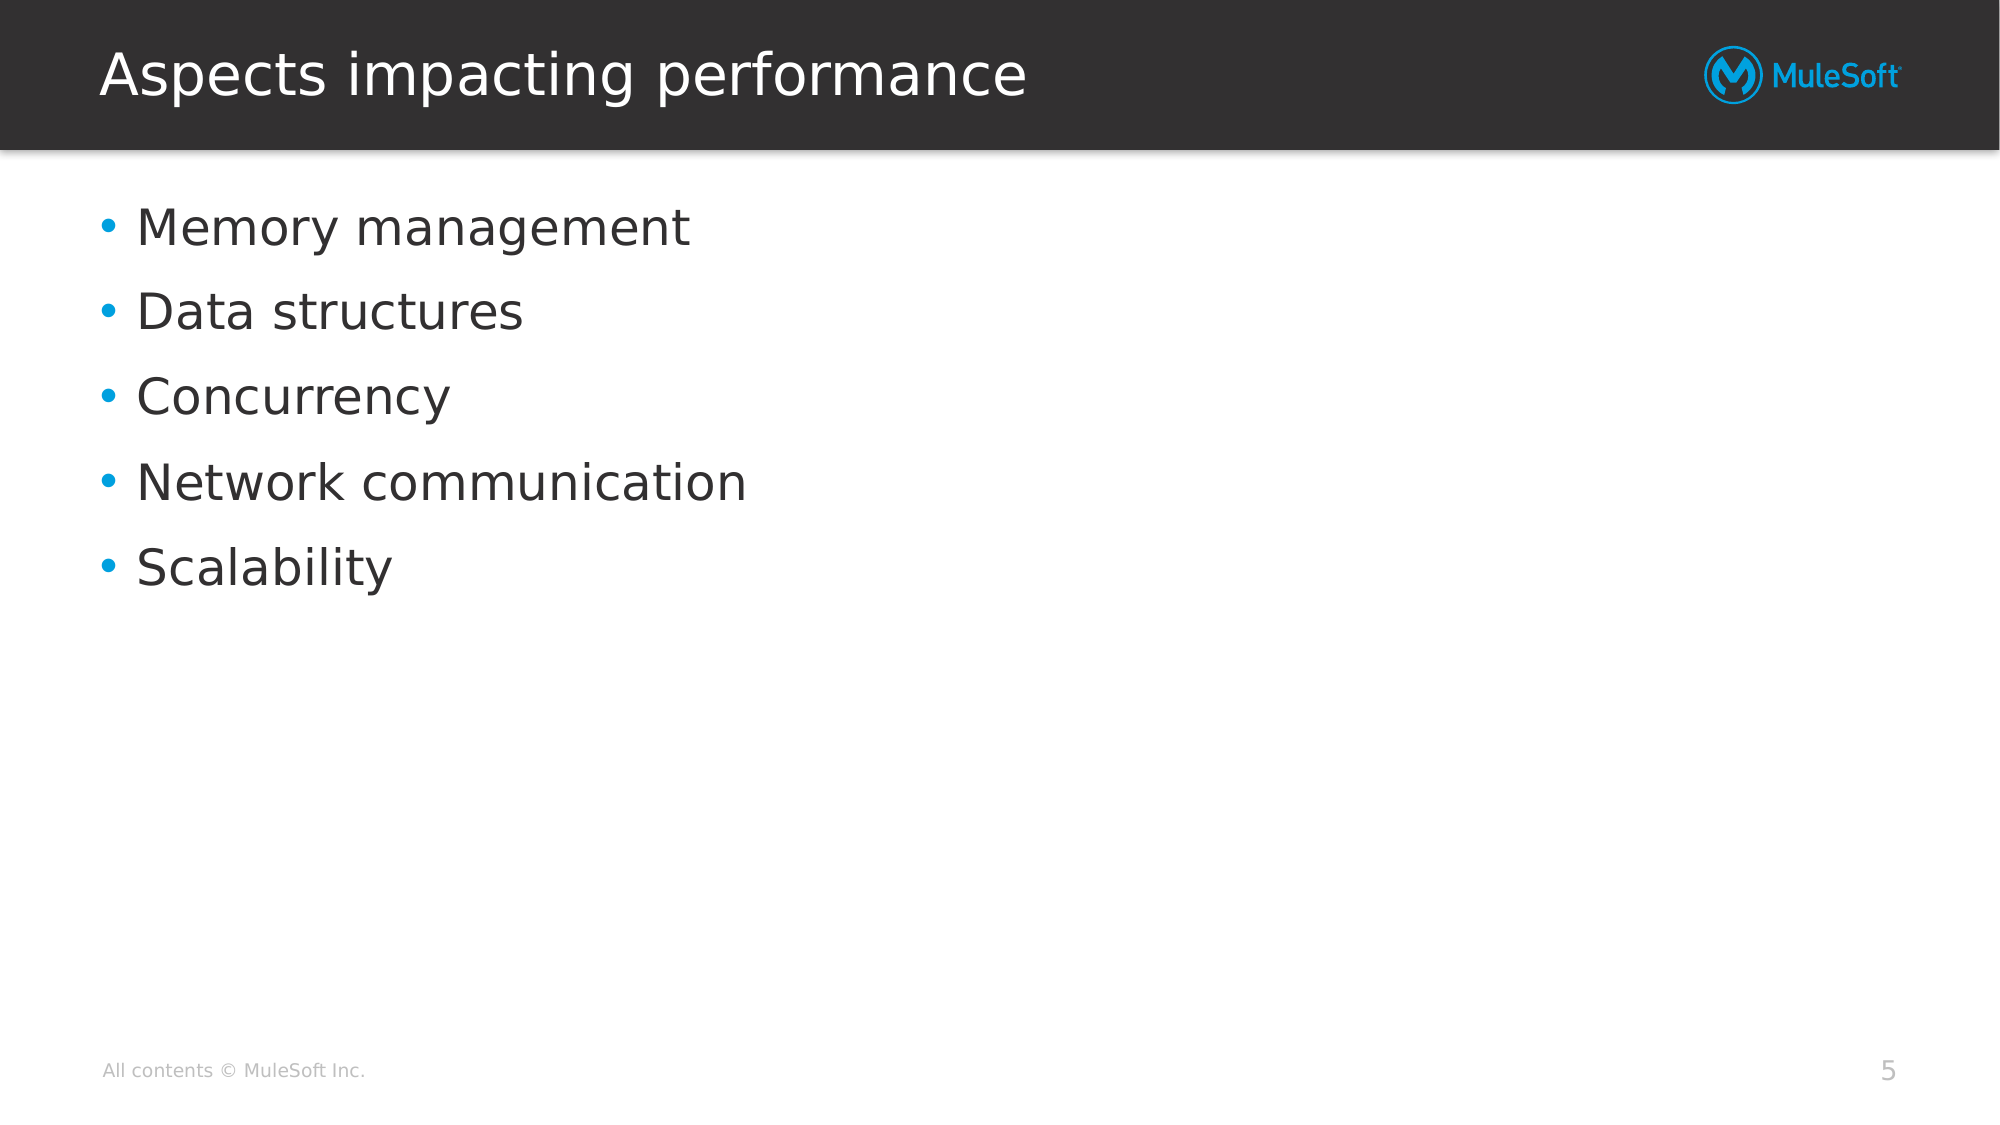

# Aspects impacting performance
Memory management
Data structures
Concurrency
Network communication
Scalability
5